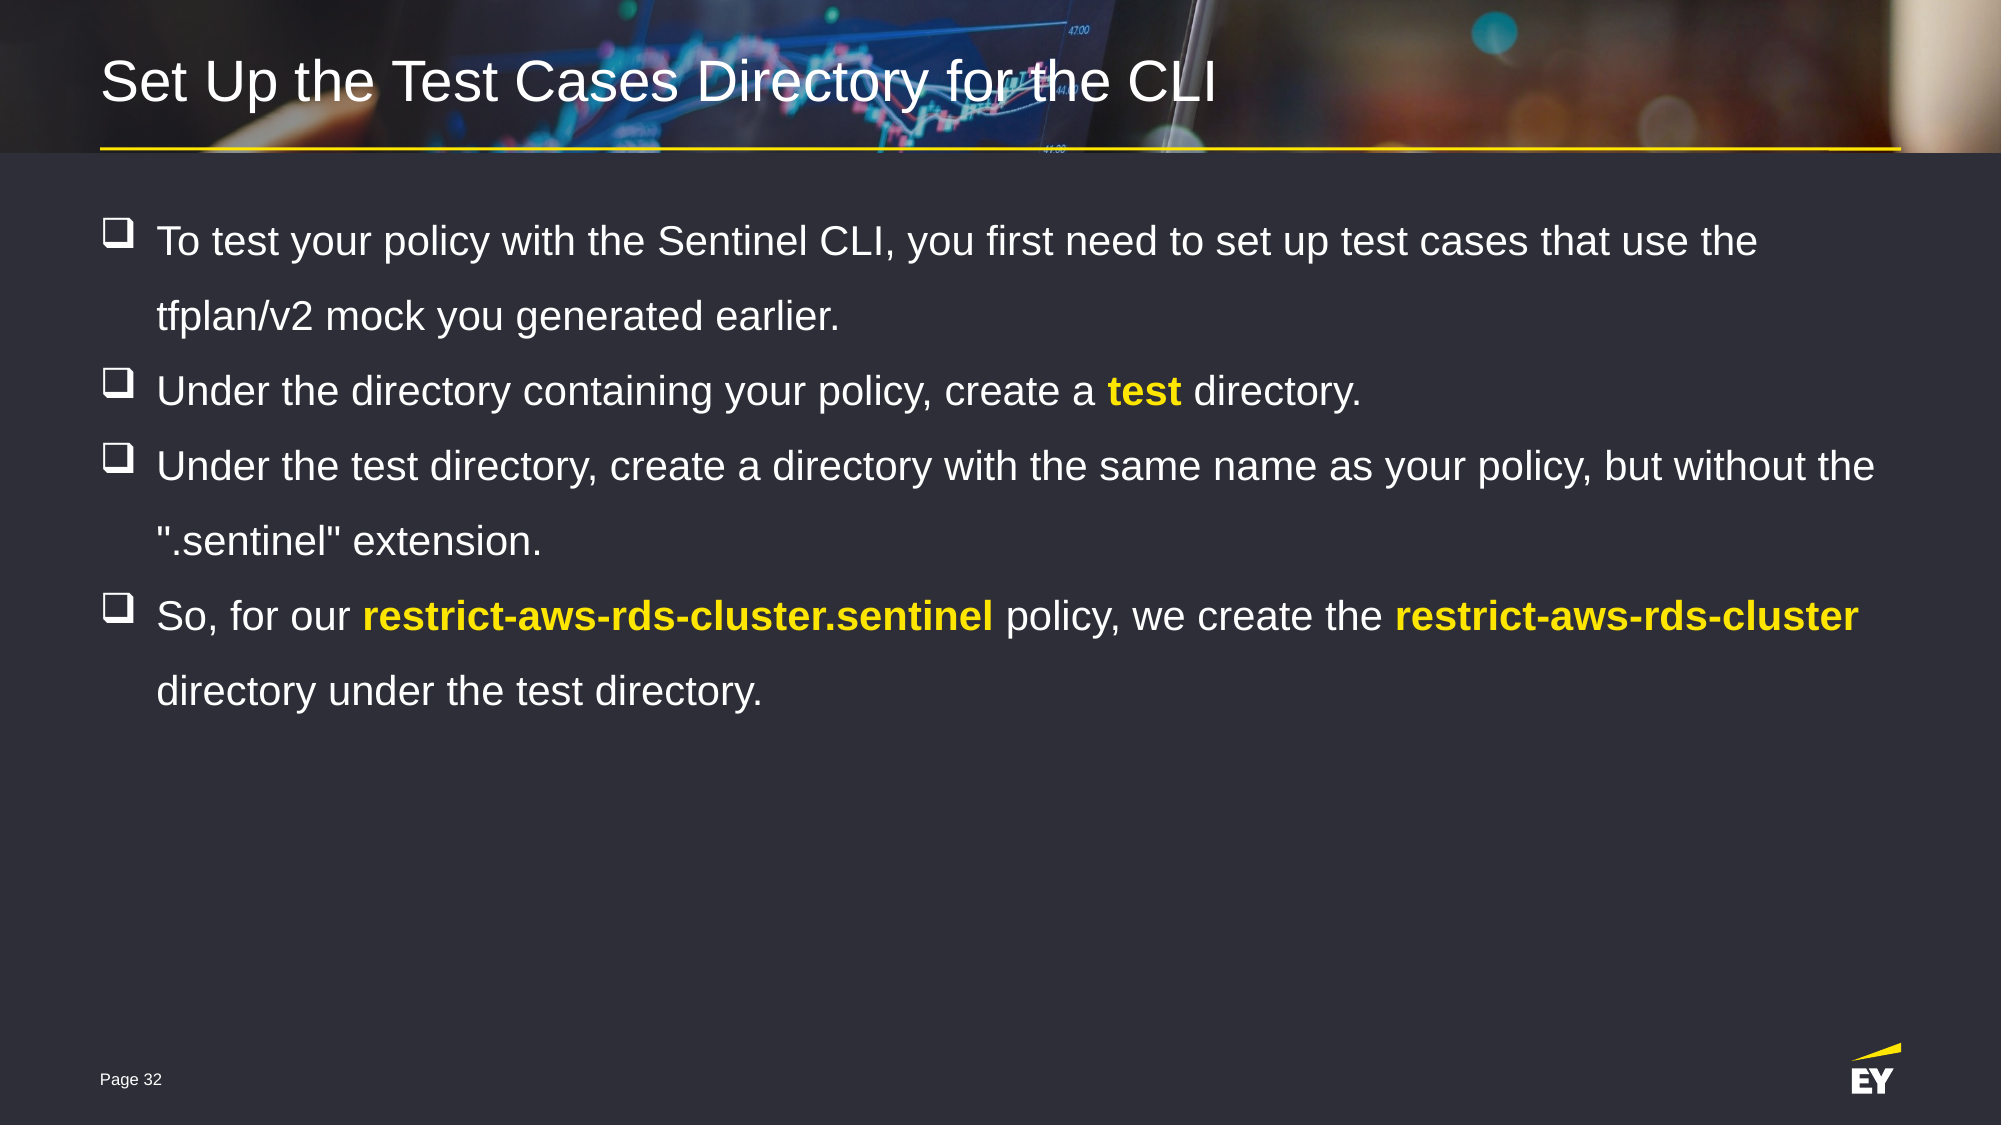

# Set Up the Test Cases Directory for the CLI
To test your policy with the Sentinel CLI, you first need to set up test cases that use the tfplan/v2 mock you generated earlier.
Under the directory containing your policy, create a test directory.
Under the test directory, create a directory with the same name as your policy, but without the ".sentinel" extension.
So, for our restrict-aws-rds-cluster.sentinel policy, we create the restrict-aws-rds-cluster directory under the test directory.